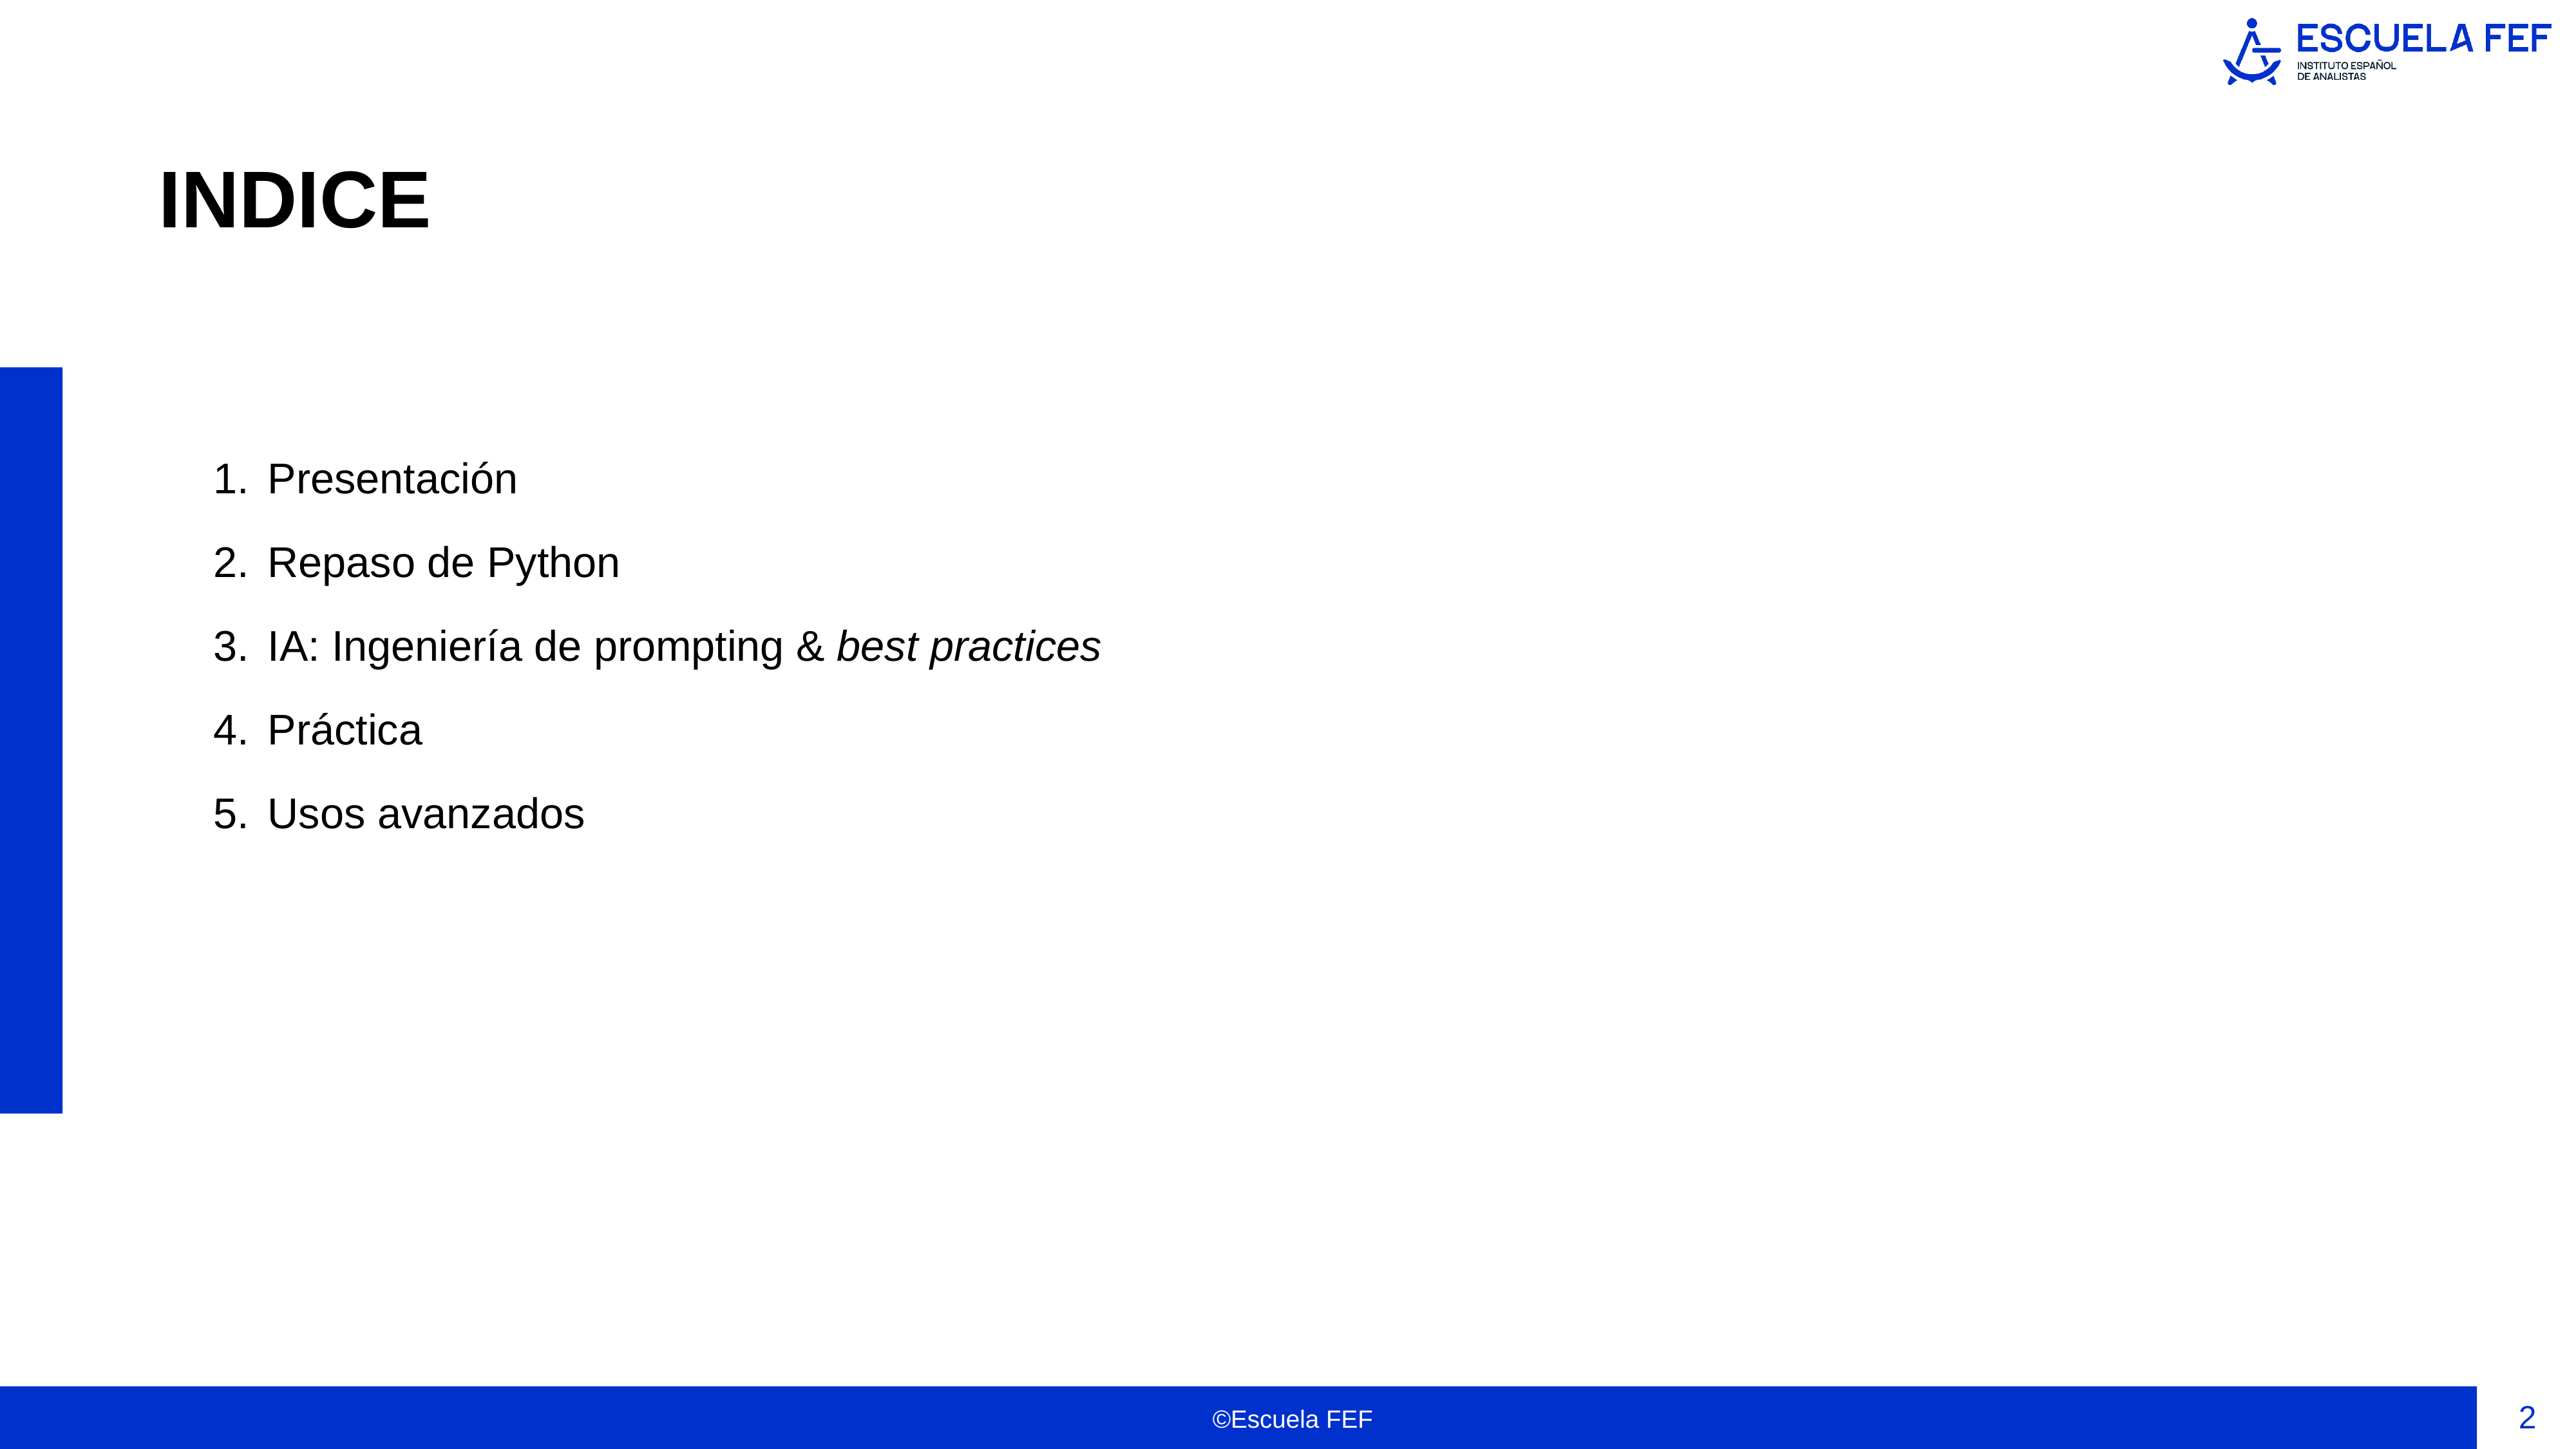

INDICE

Presentación
Repaso de Python
IA: Ingeniería de prompting & best practices
Práctica
Usos avanzados